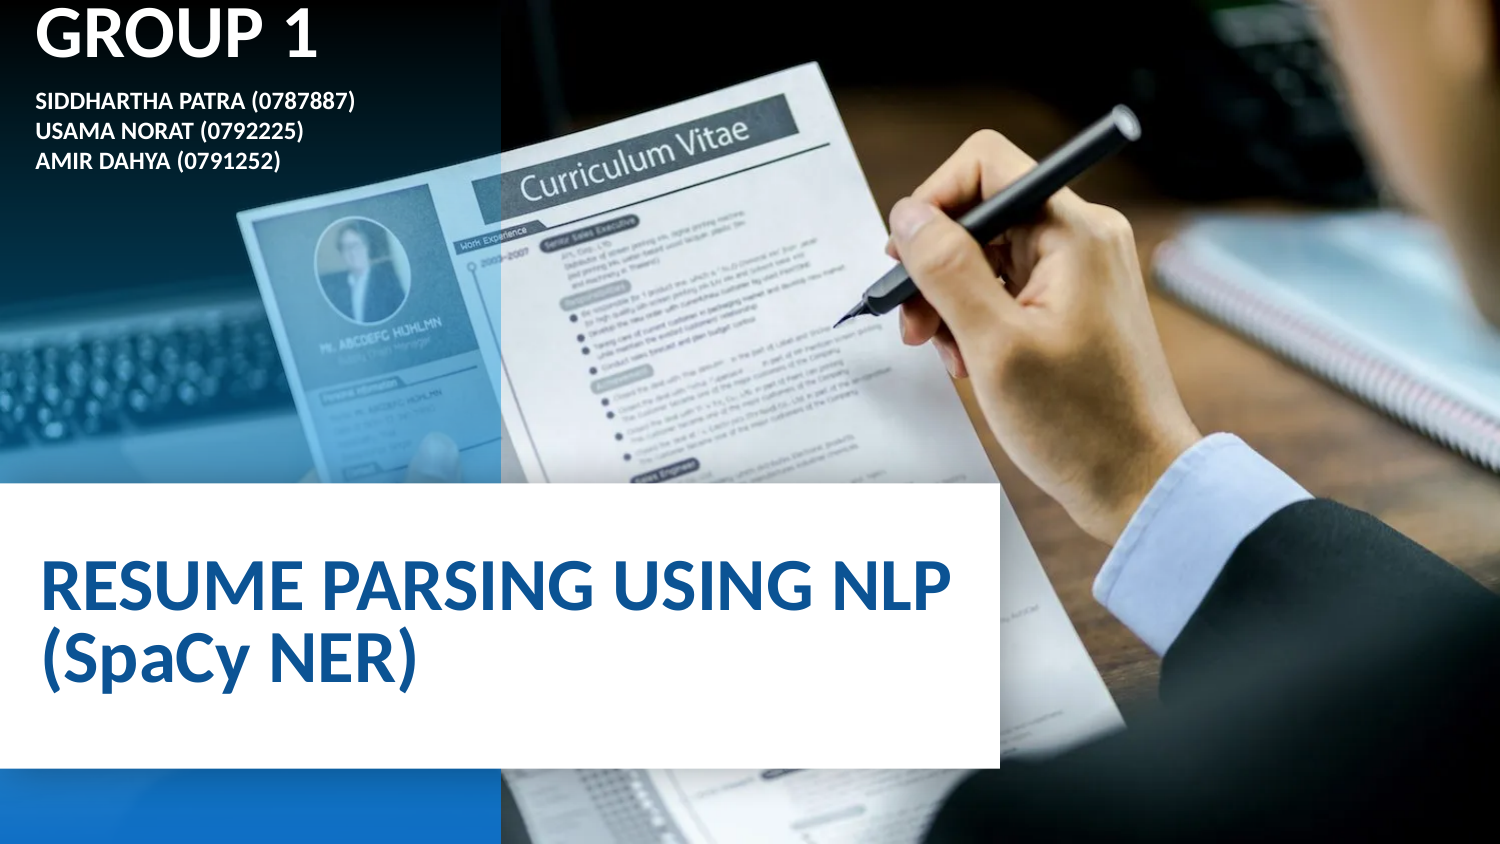

GROUP 1
SIDDHARTHA PATRA (0787887)
USAMA NORAT (0792225)
AMIR DAHYA (0791252)
# RESUME PARSING USING NLP (SpaCy NER)